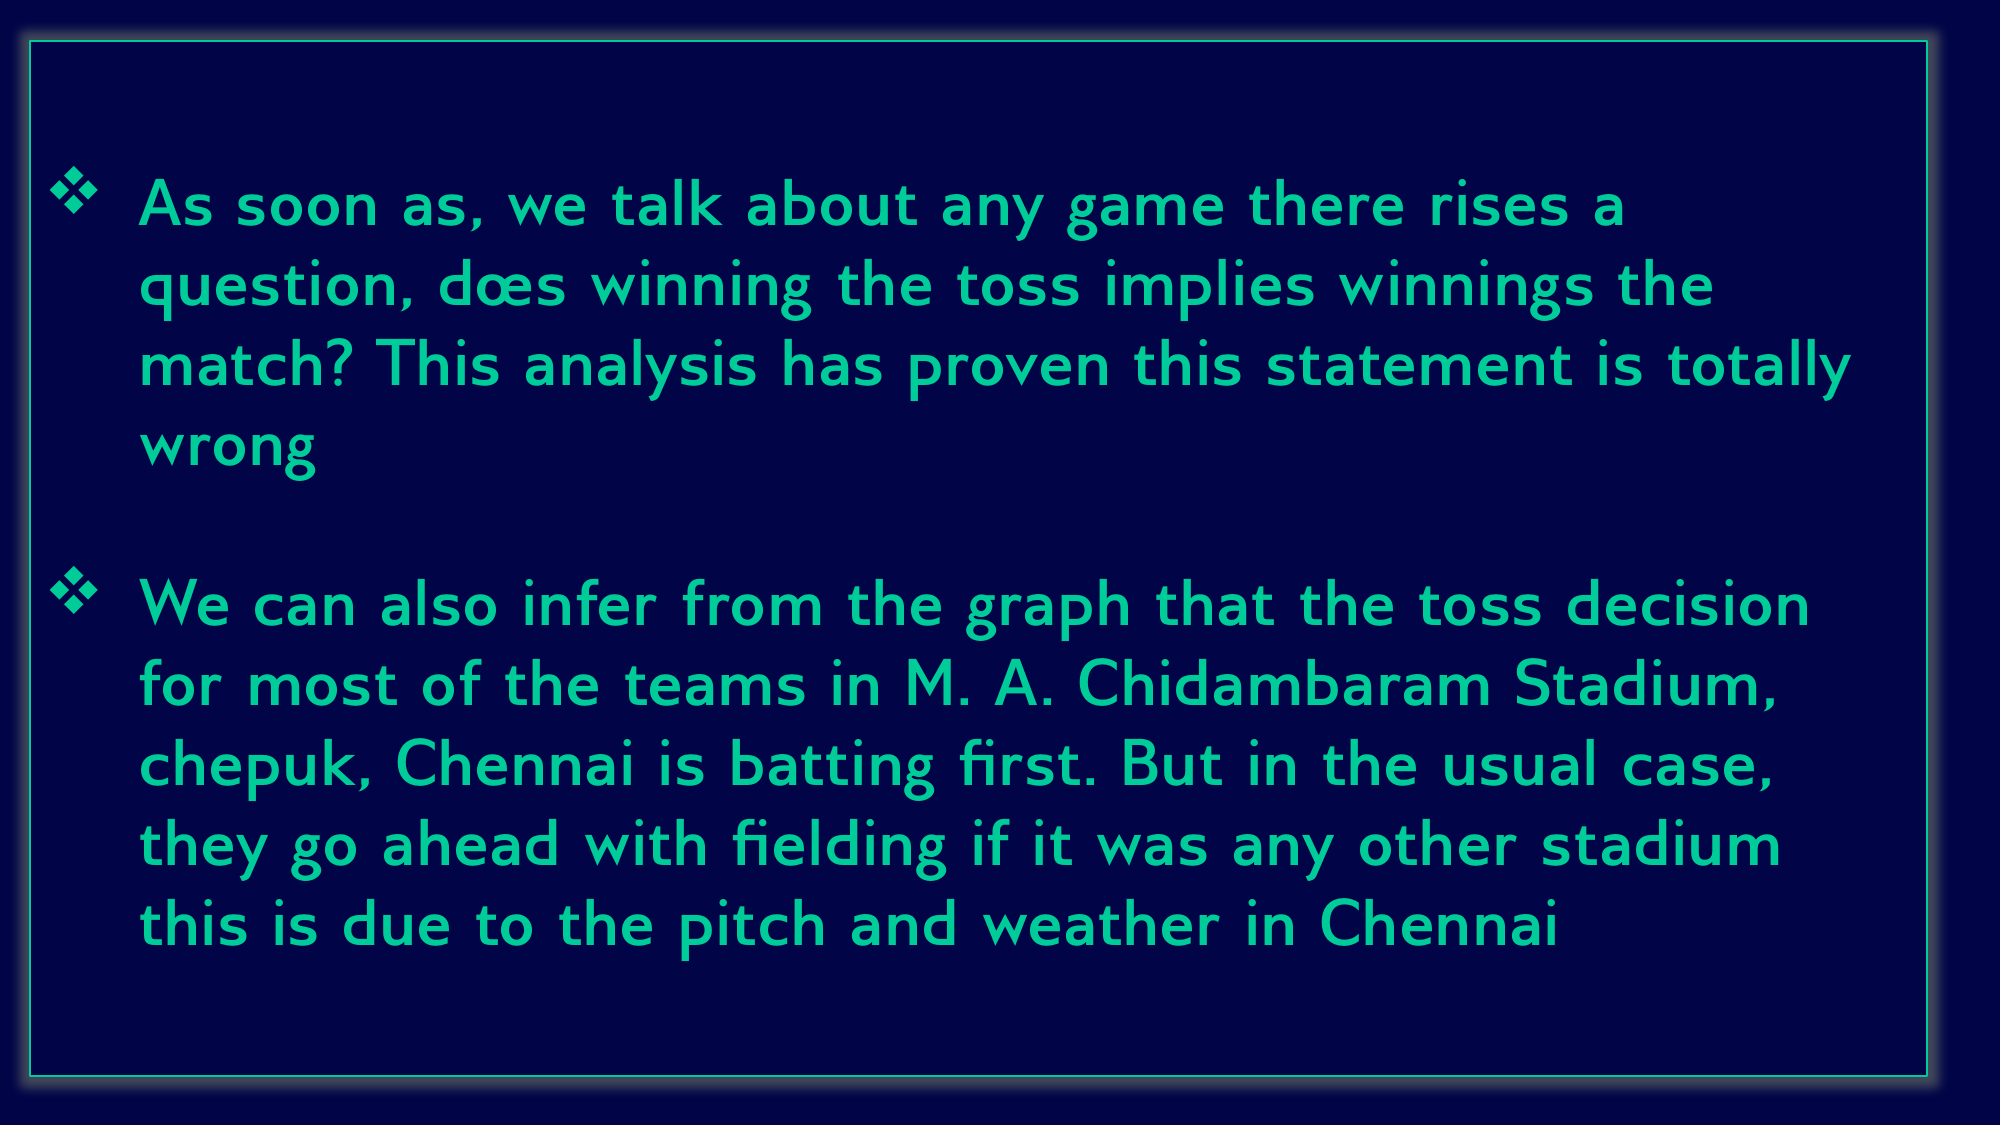

As soon as, we talk about any game there rises a question, does winning the toss implies winnings the match? This analysis has proven this statement is totally wrong

We can also infer from the graph that the toss decision for most of the teams in M. A. Chidambaram Stadium, chepuk, Chennai is batting first. But in the usual case, they go ahead with fielding if it was any other stadium this is due to the pitch and weather in Chennai